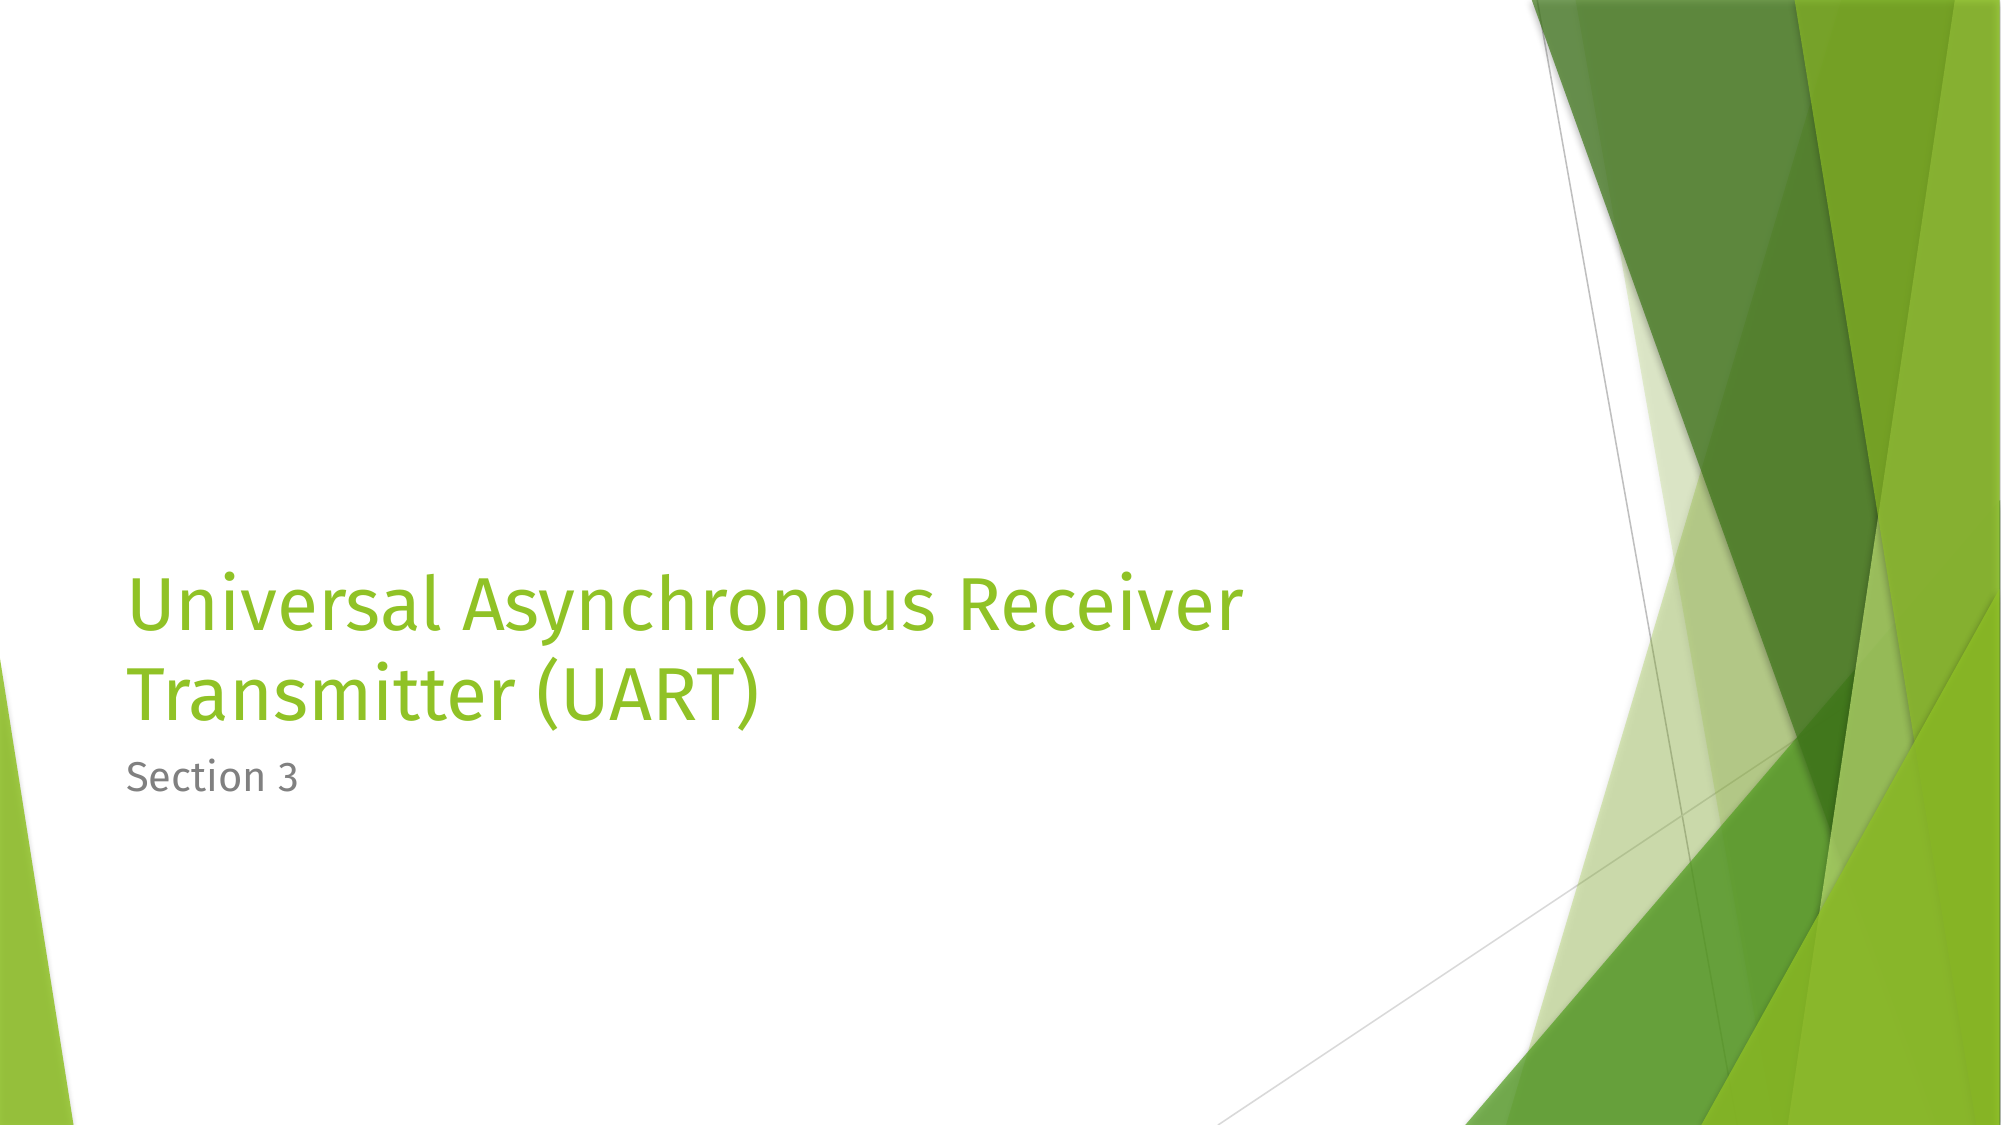

# Universal Asynchronous Receiver Transmitter (UART)
Section 3